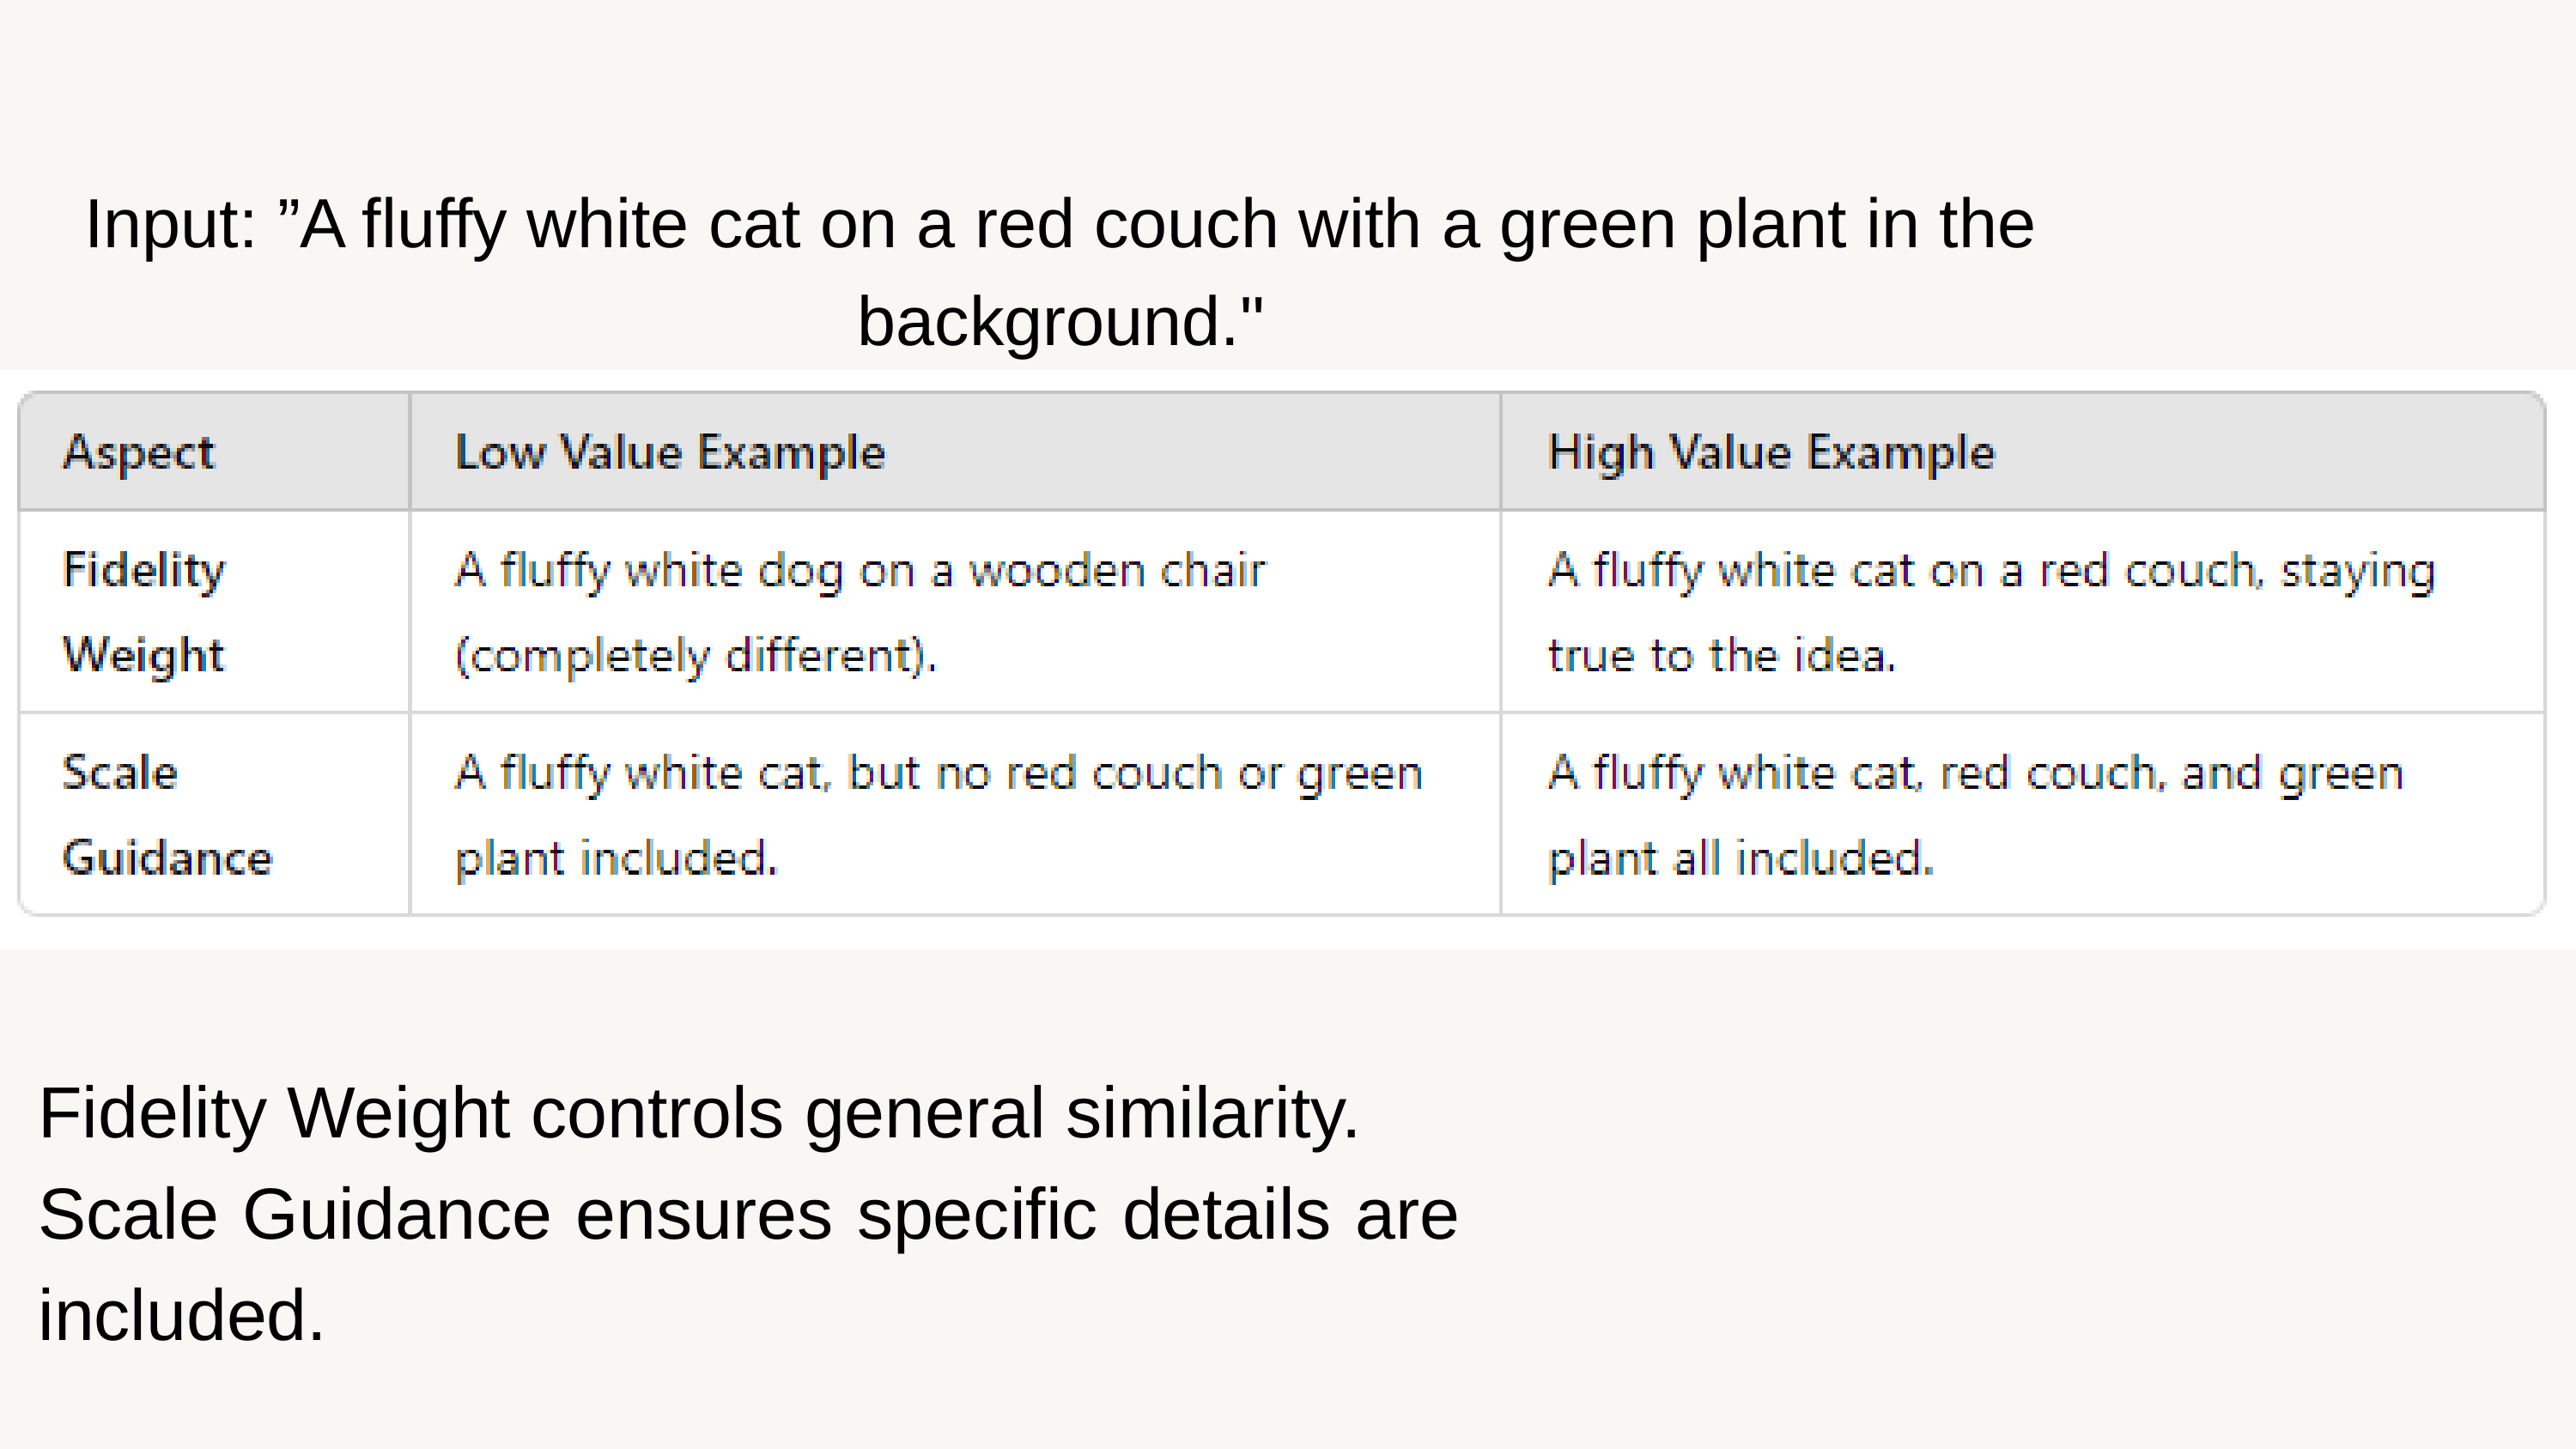

Input: ”A fluffy white cat on a red couch with a green plant in the background."

Fidelity Weight controls general similarity.
Scale Guidance ensures specific details are included.